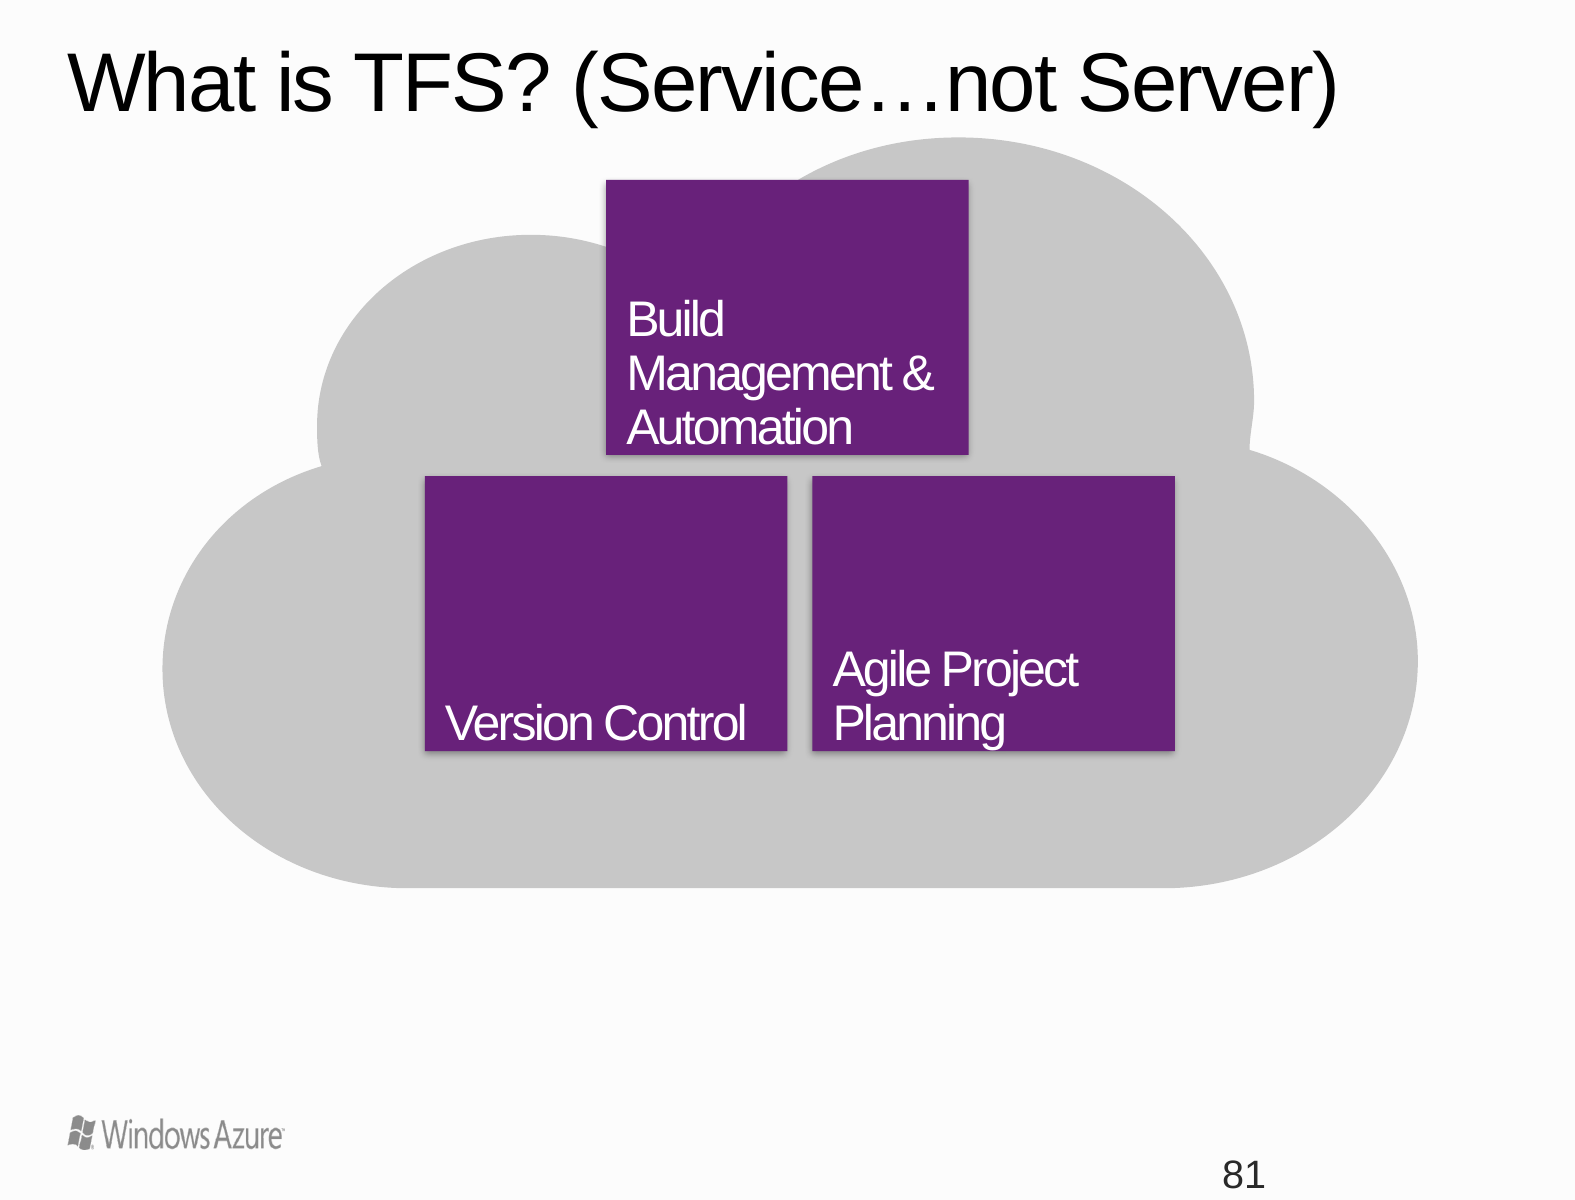

# What is TFS? (Service…not Server)

Build Management & Automation
Version Control
Agile Project Planning
81